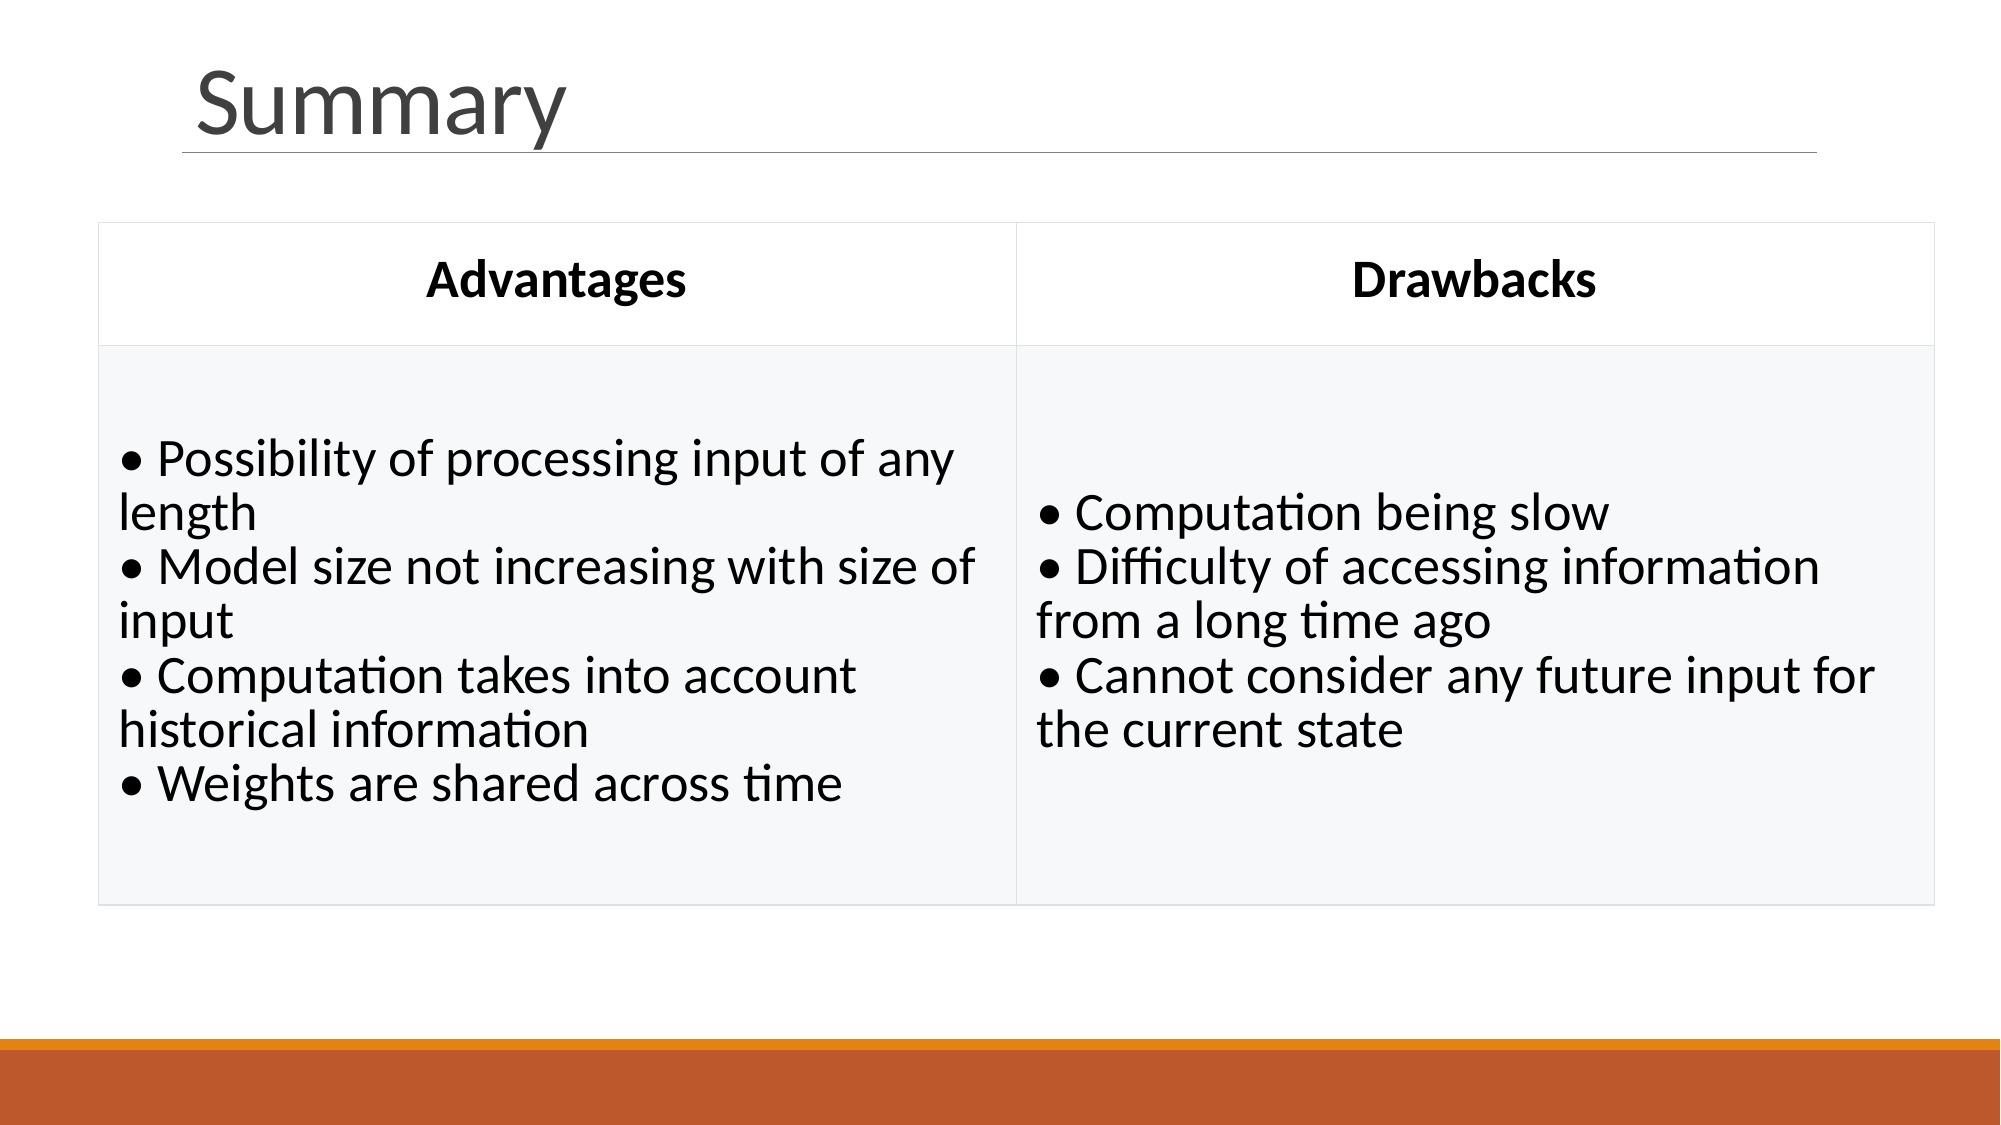

# Summary
| Advantages | Drawbacks |
| --- | --- |
| • Possibility of processing input of any length • Model size not increasing with size of input • Computation takes into account historical information • Weights are shared across time | • Computation being slow • Difficulty of accessing information from a long time ago • Cannot consider any future input for the current state |